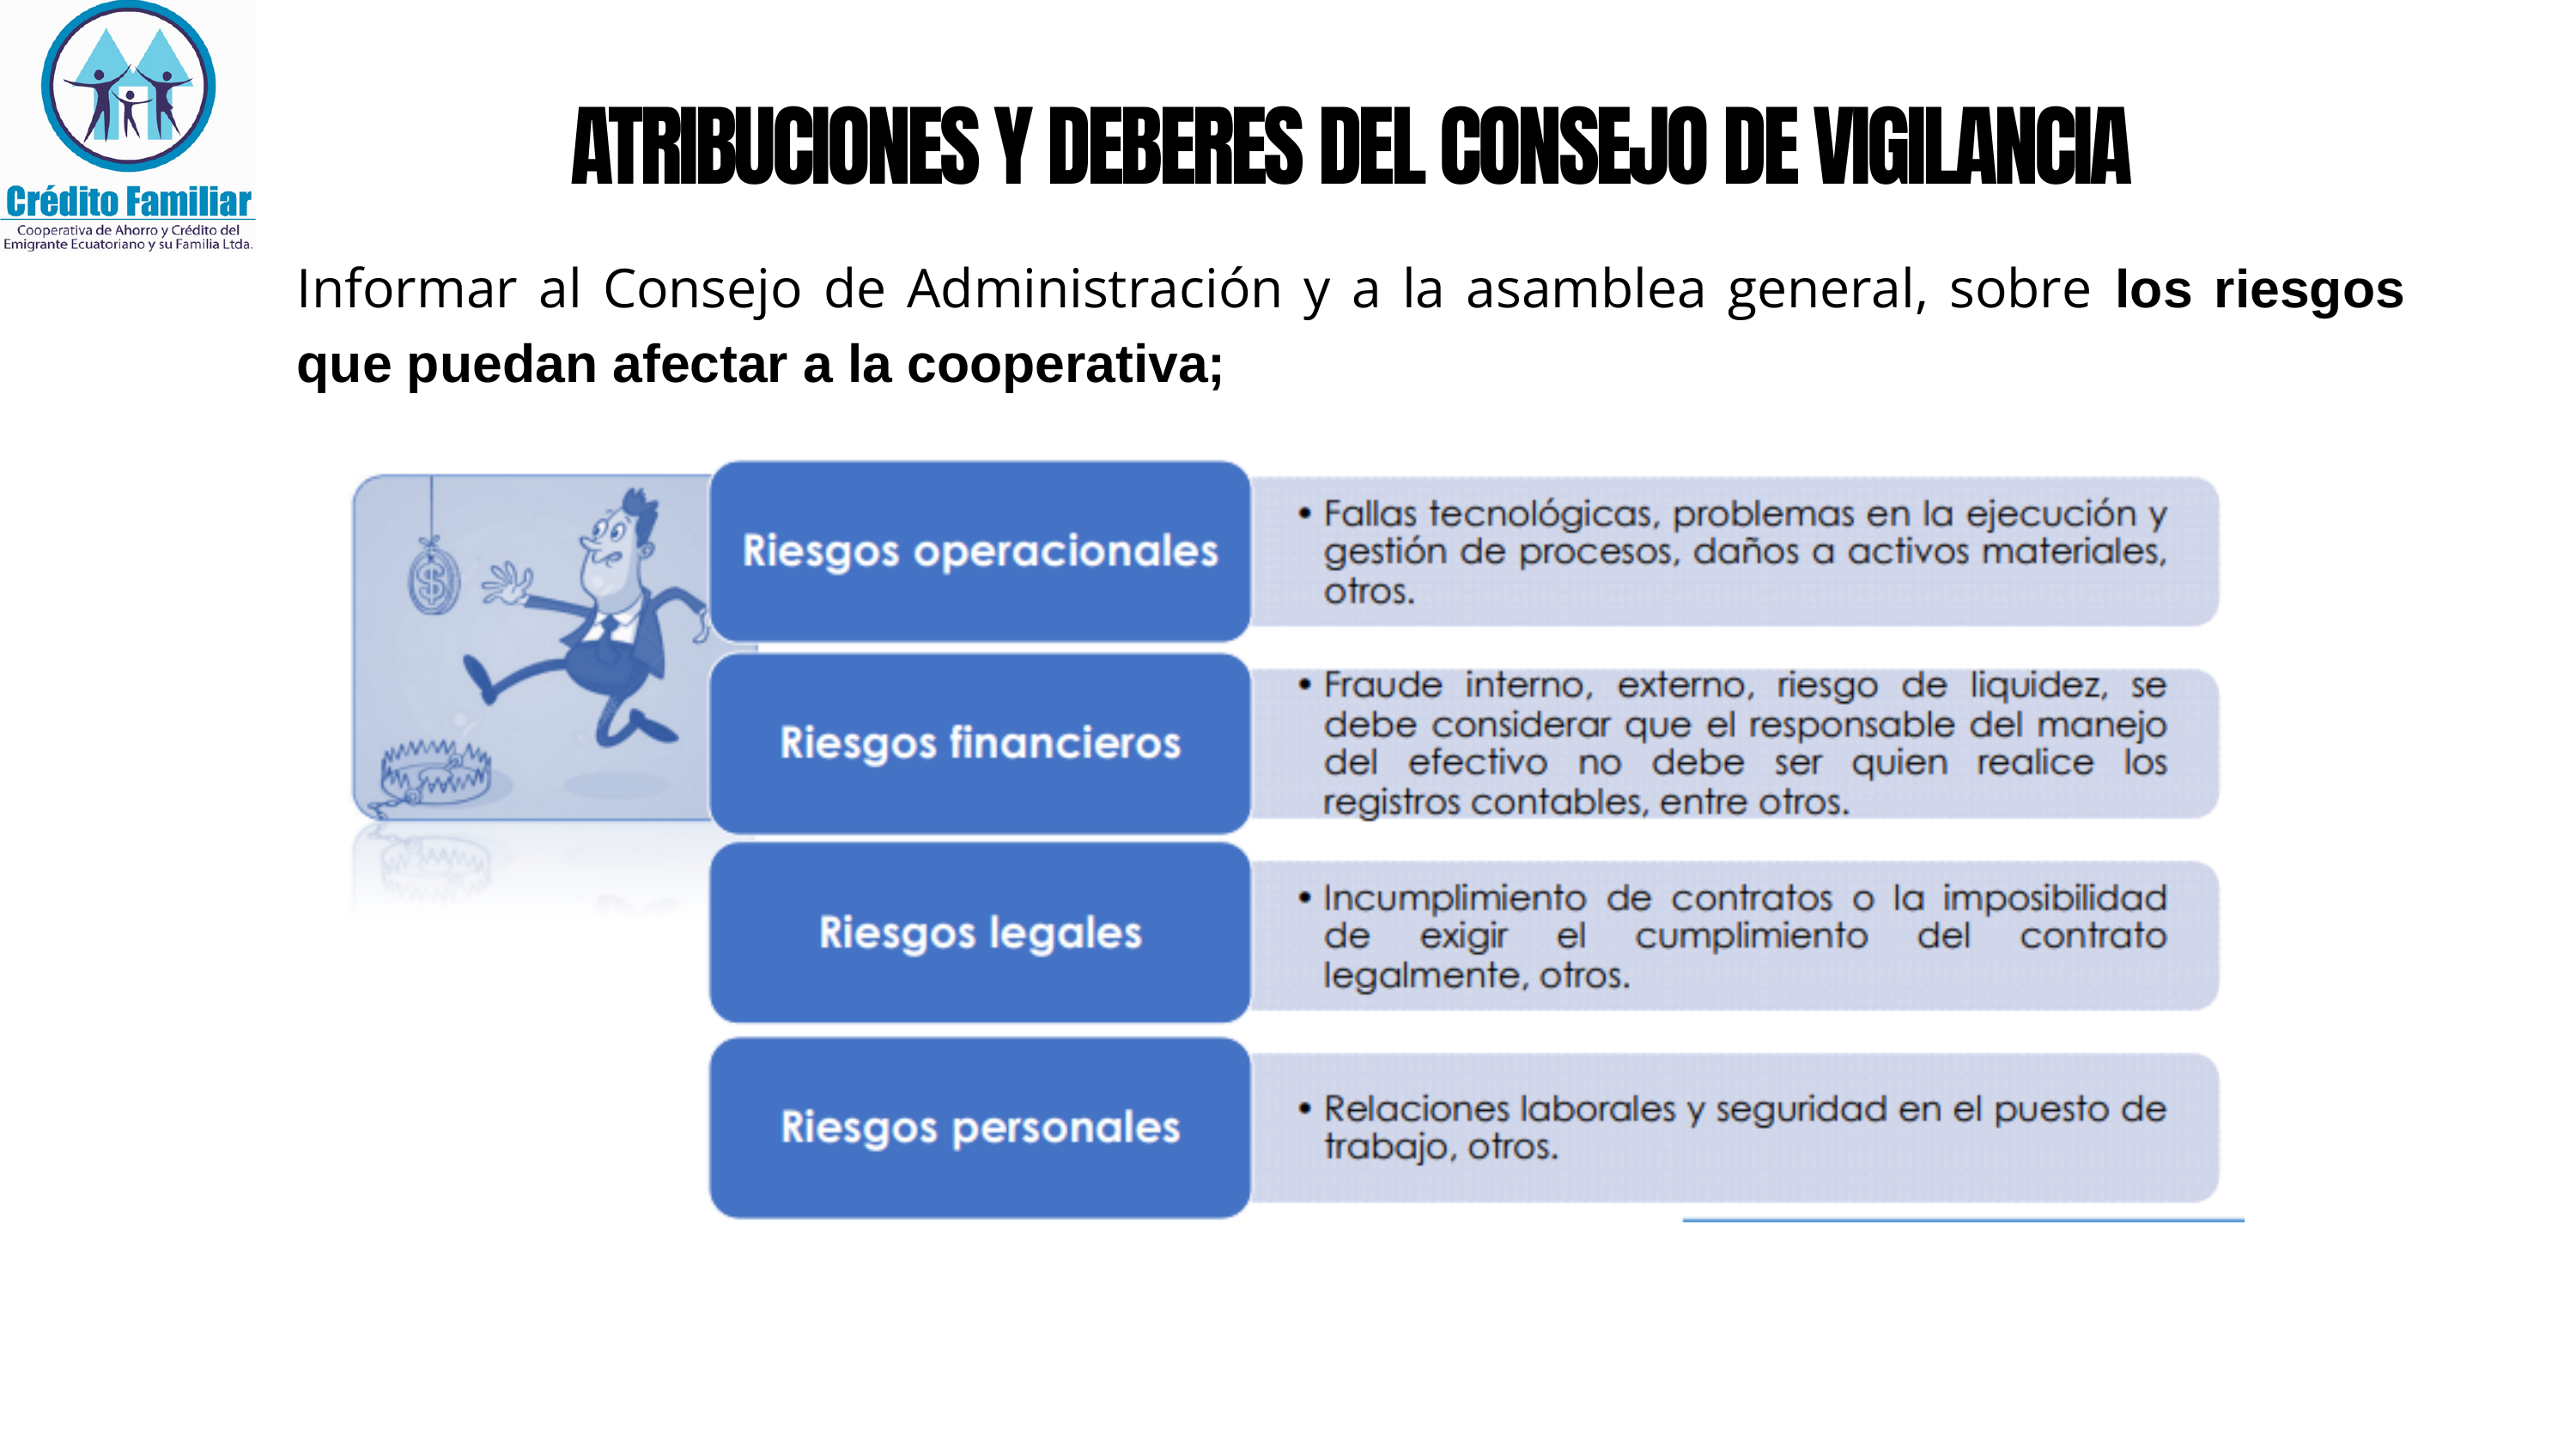

ATRIBUCIONES Y DEBERES DEL CONSEJO DE VIGILANCIA
Informar al Consejo de Administración y a la asamblea general, sobre los riesgos que puedan afectar a la cooperativa;